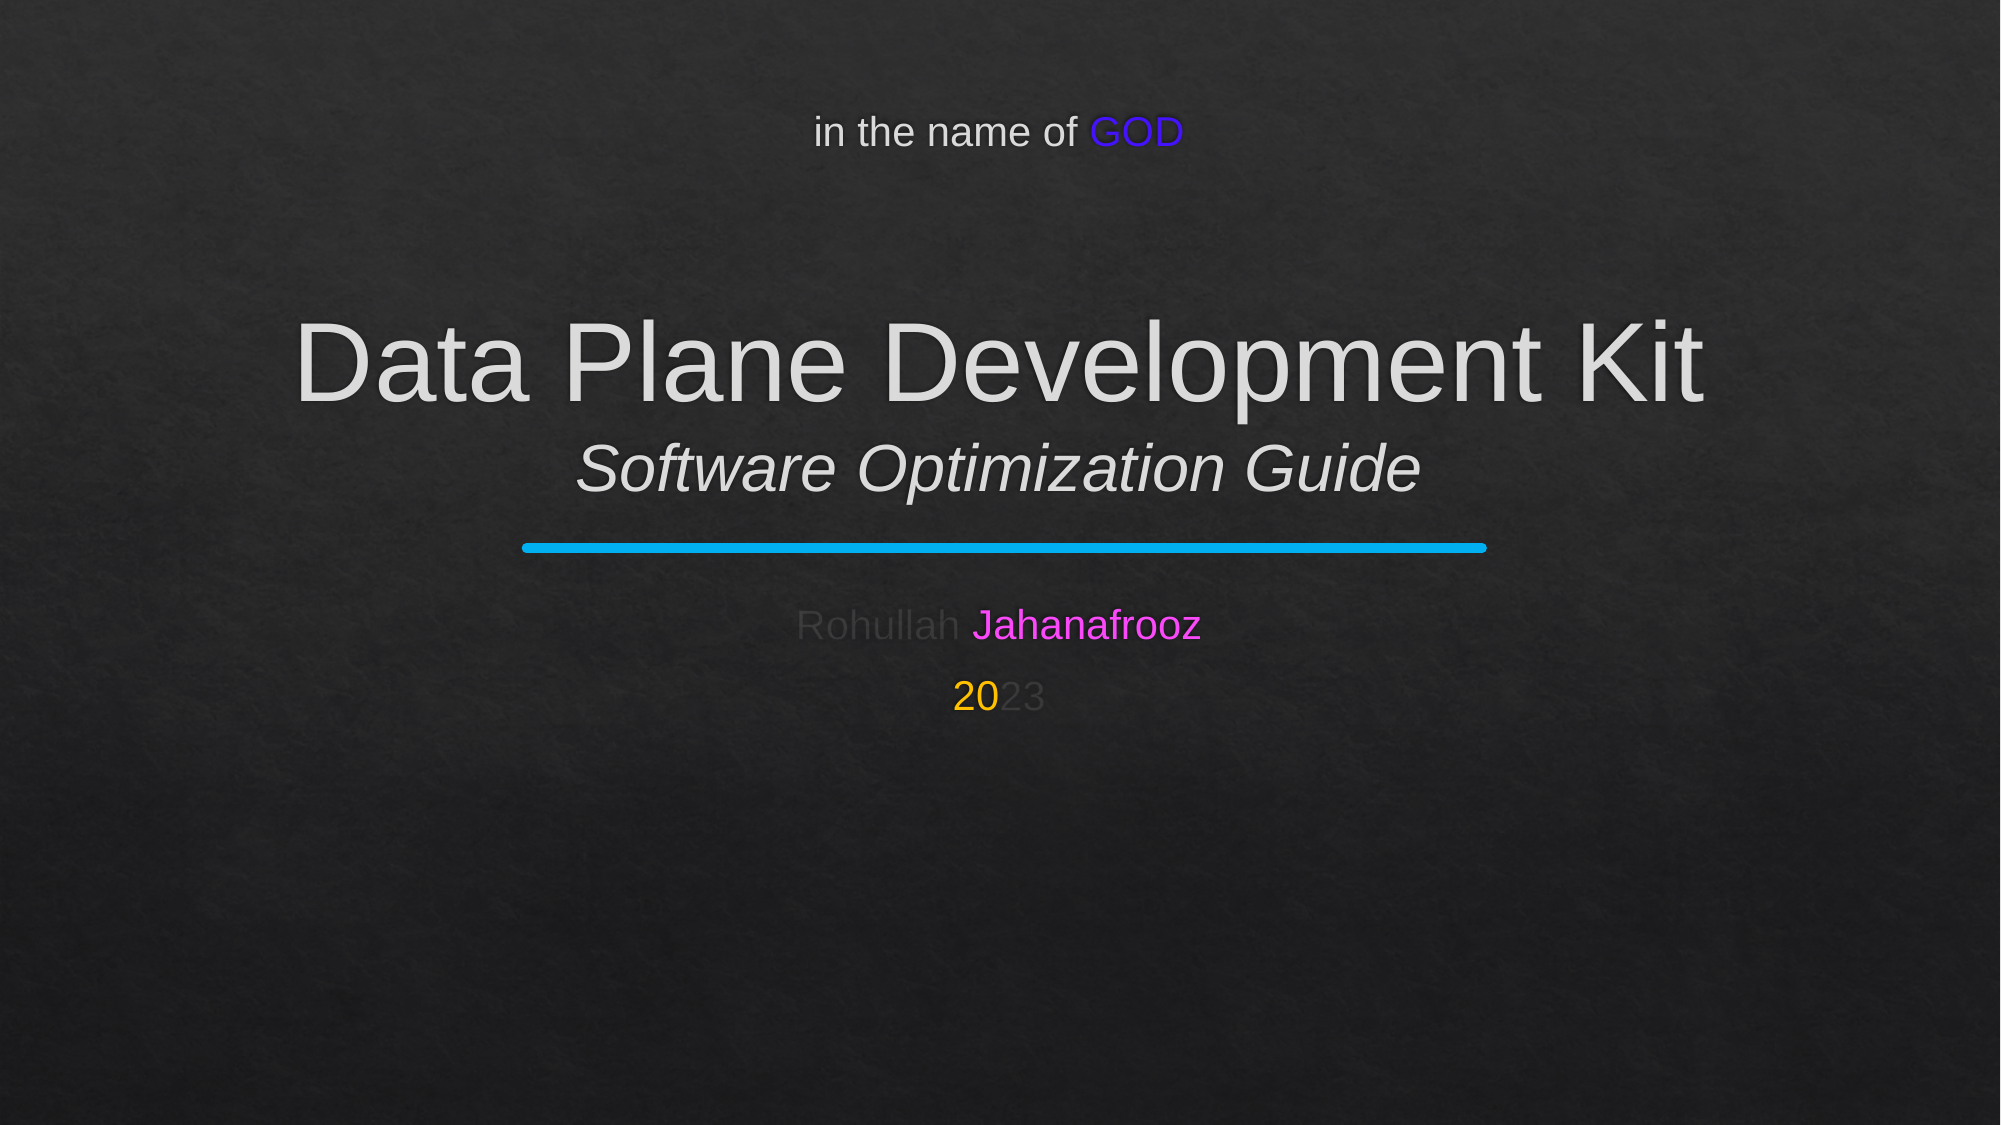

# in the name of GOD Data Plane Development Kit Software Optimization Guide
Rohullah Jahanafrooz
2023